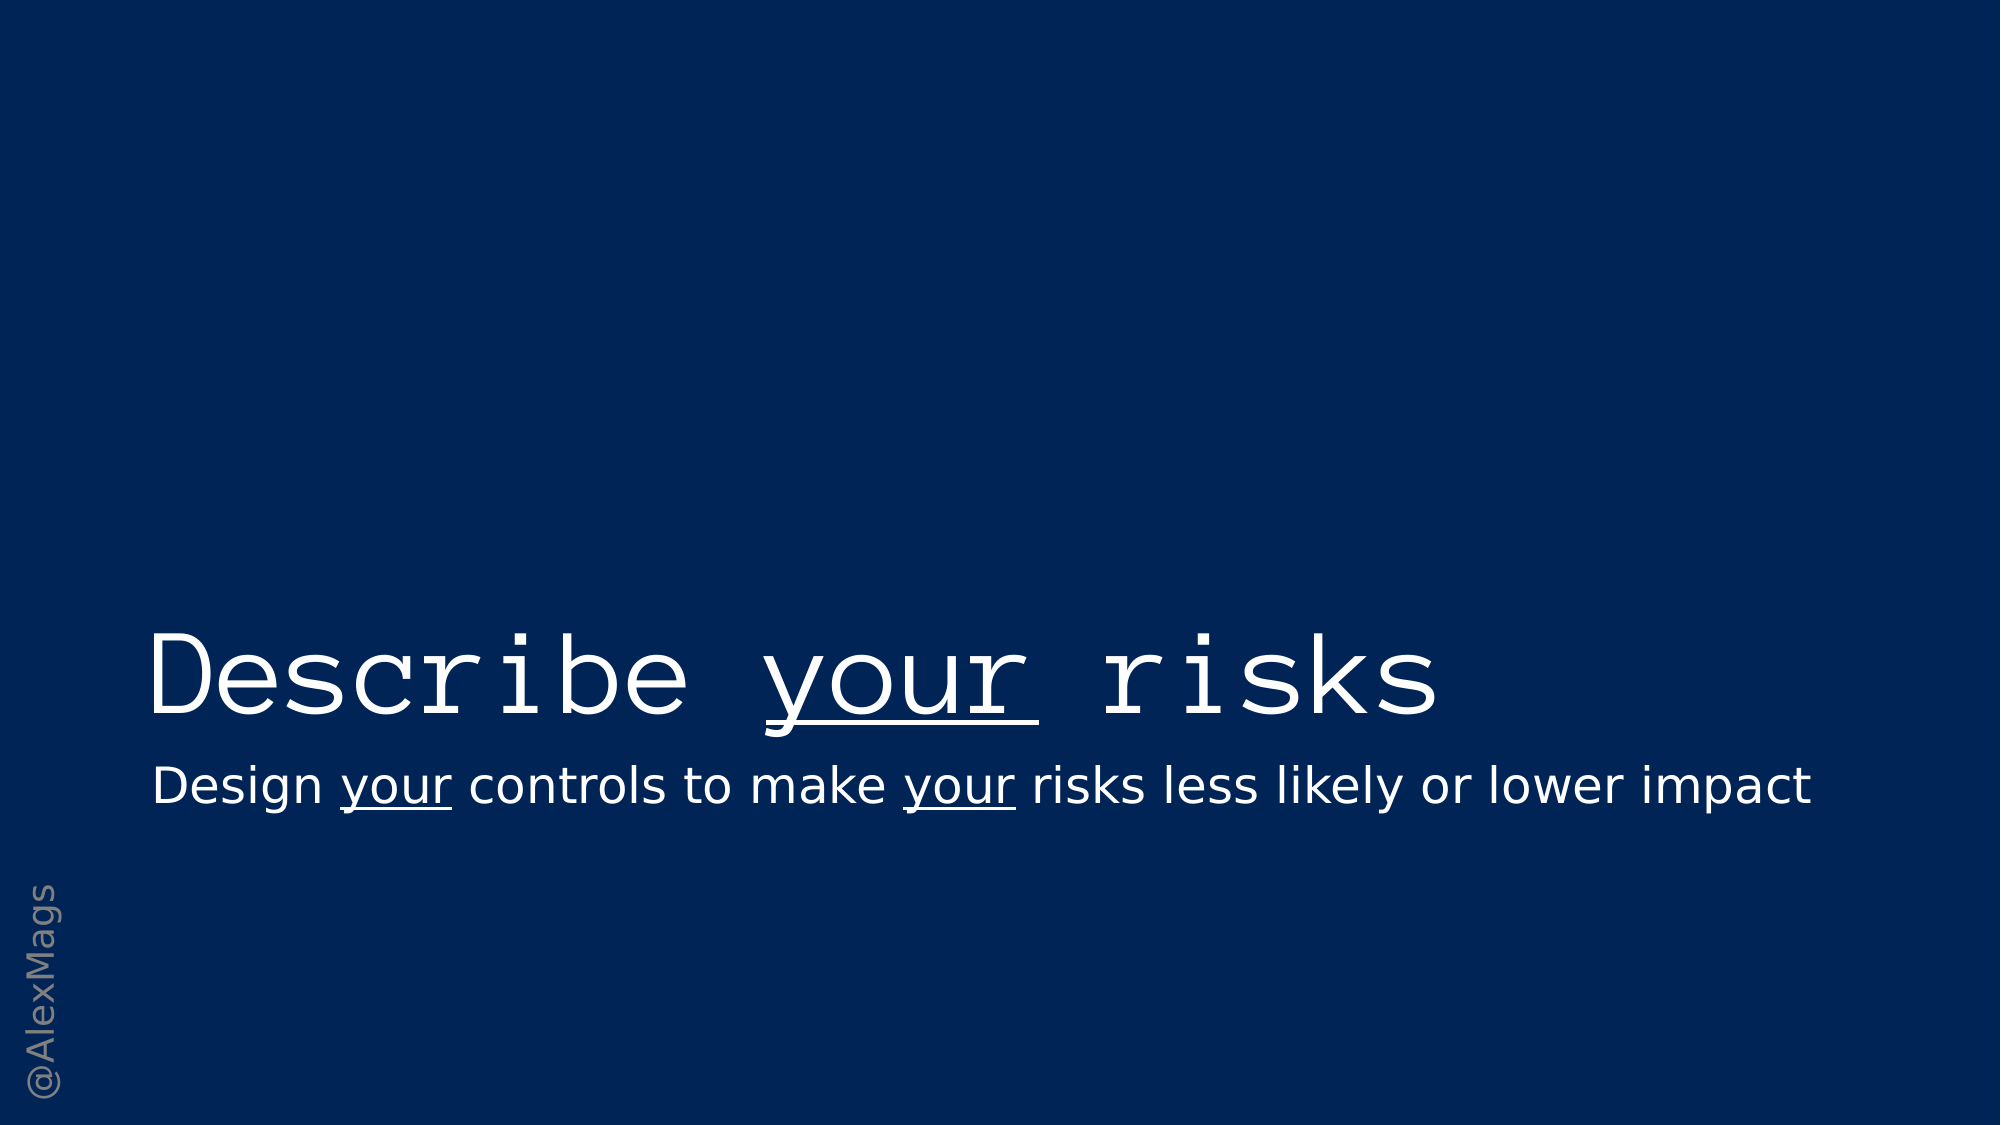

# Describe your risks
Design your controls to make your risks less likely or lower impact